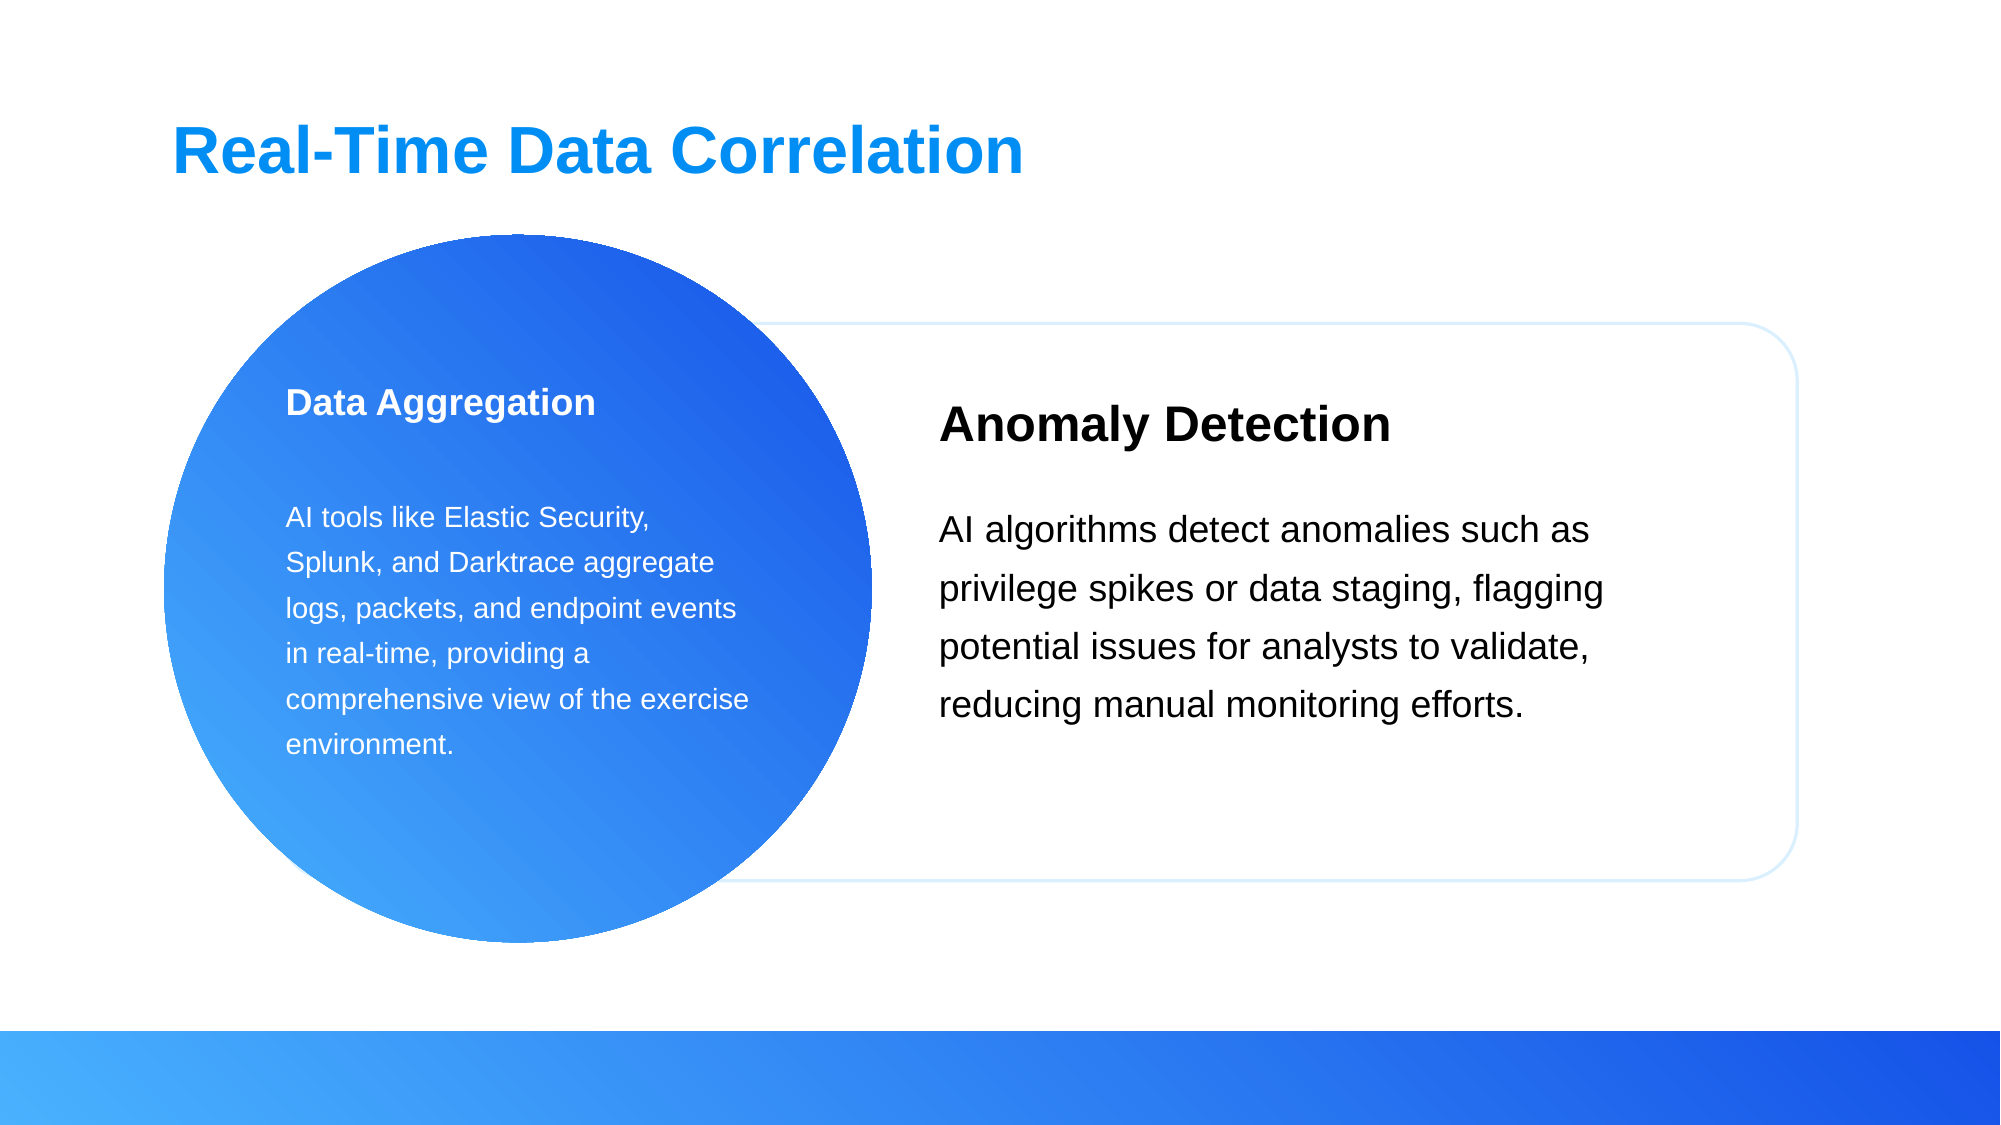

Real-Time Data Correlation

Data Aggregation
Anomaly Detection
AI tools like Elastic Security, Splunk, and Darktrace aggregate logs, packets, and endpoint events in real-time, providing a comprehensive view of the exercise environment.
AI algorithms detect anomalies such as privilege spikes or data staging, flagging potential issues for analysts to validate, reducing manual monitoring efforts.